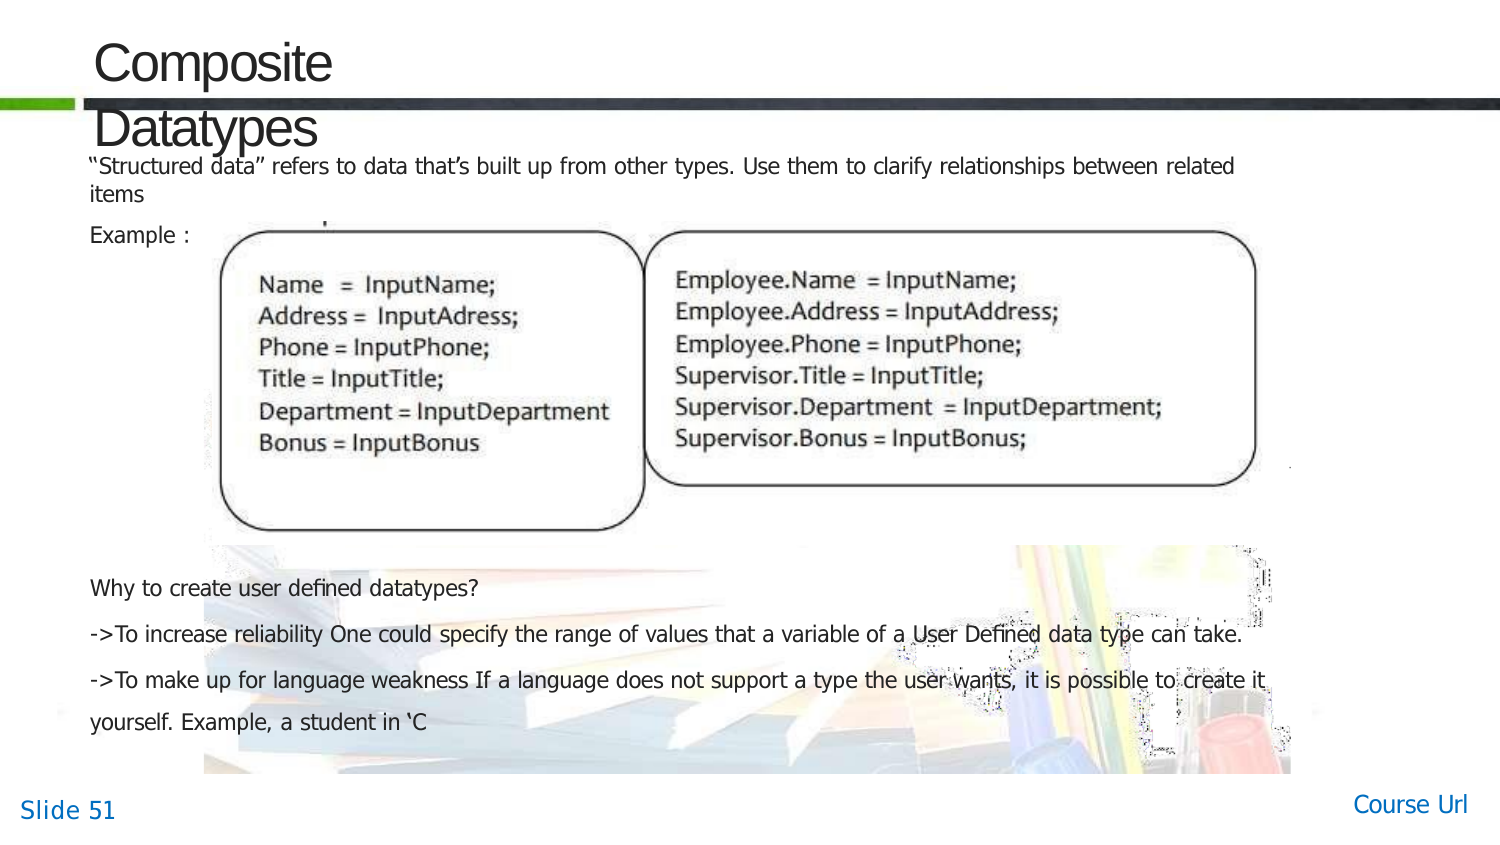

# Composite Datatypes

“Structured data” refers to data that’s built up from other types. Use them to clarify relationships between related items
Example :
Why to create user defined datatypes?
->To increase reliability One could specify the range of values that a variable of a User Defined data type can take.
->To make up for language weakness If a language does not support a type the user wants, it is possible to create it  yourself. Example, a student in ‘C
Course Url
Slide 51